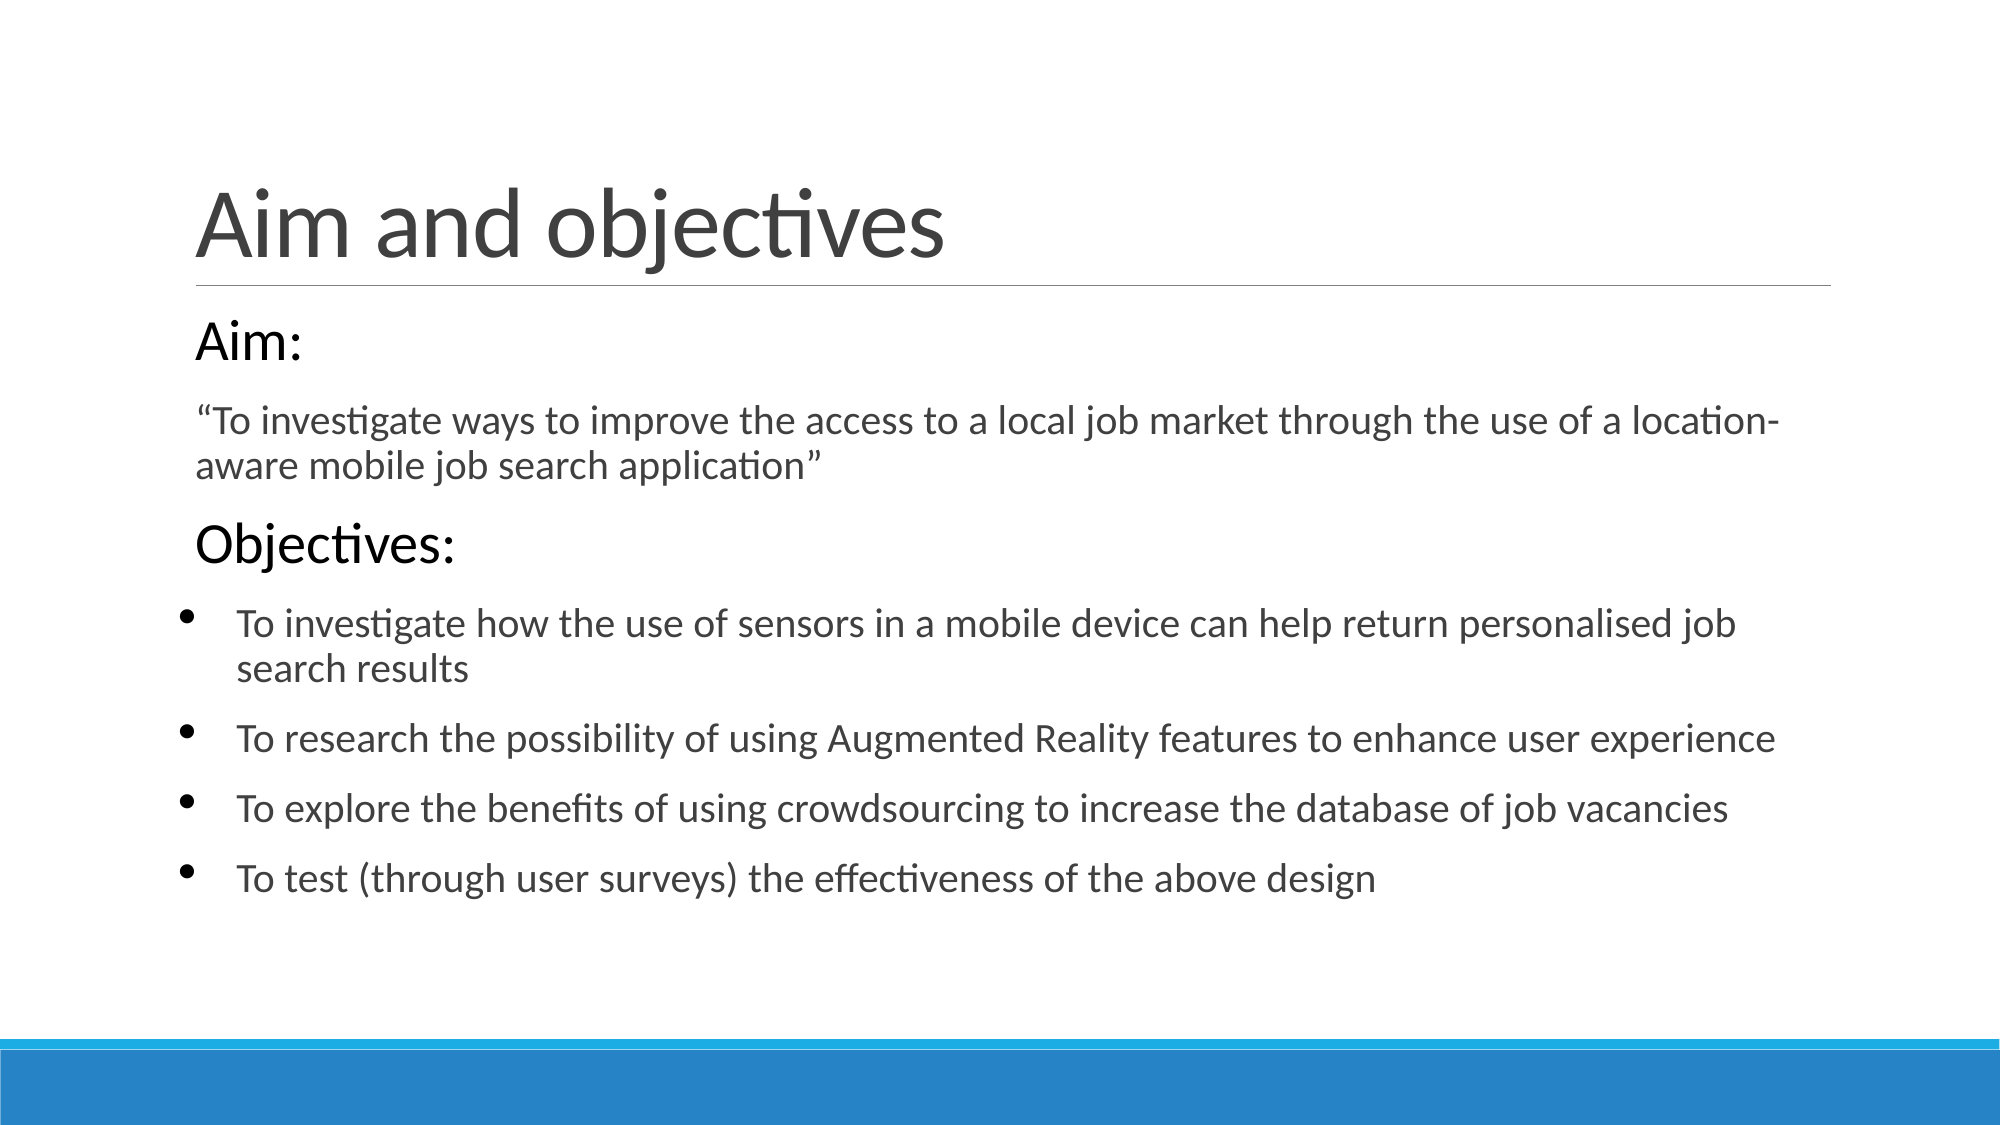

# Aim and objectives
Aim:
“To investigate ways to improve the access to a local job market through the use of a location-aware mobile job search application”
Objectives:
To investigate how the use of sensors in a mobile device can help return personalised job search results
To research the possibility of using Augmented Reality features to enhance user experience
To explore the benefits of using crowdsourcing to increase the database of job vacancies
To test (through user surveys) the effectiveness of the above design